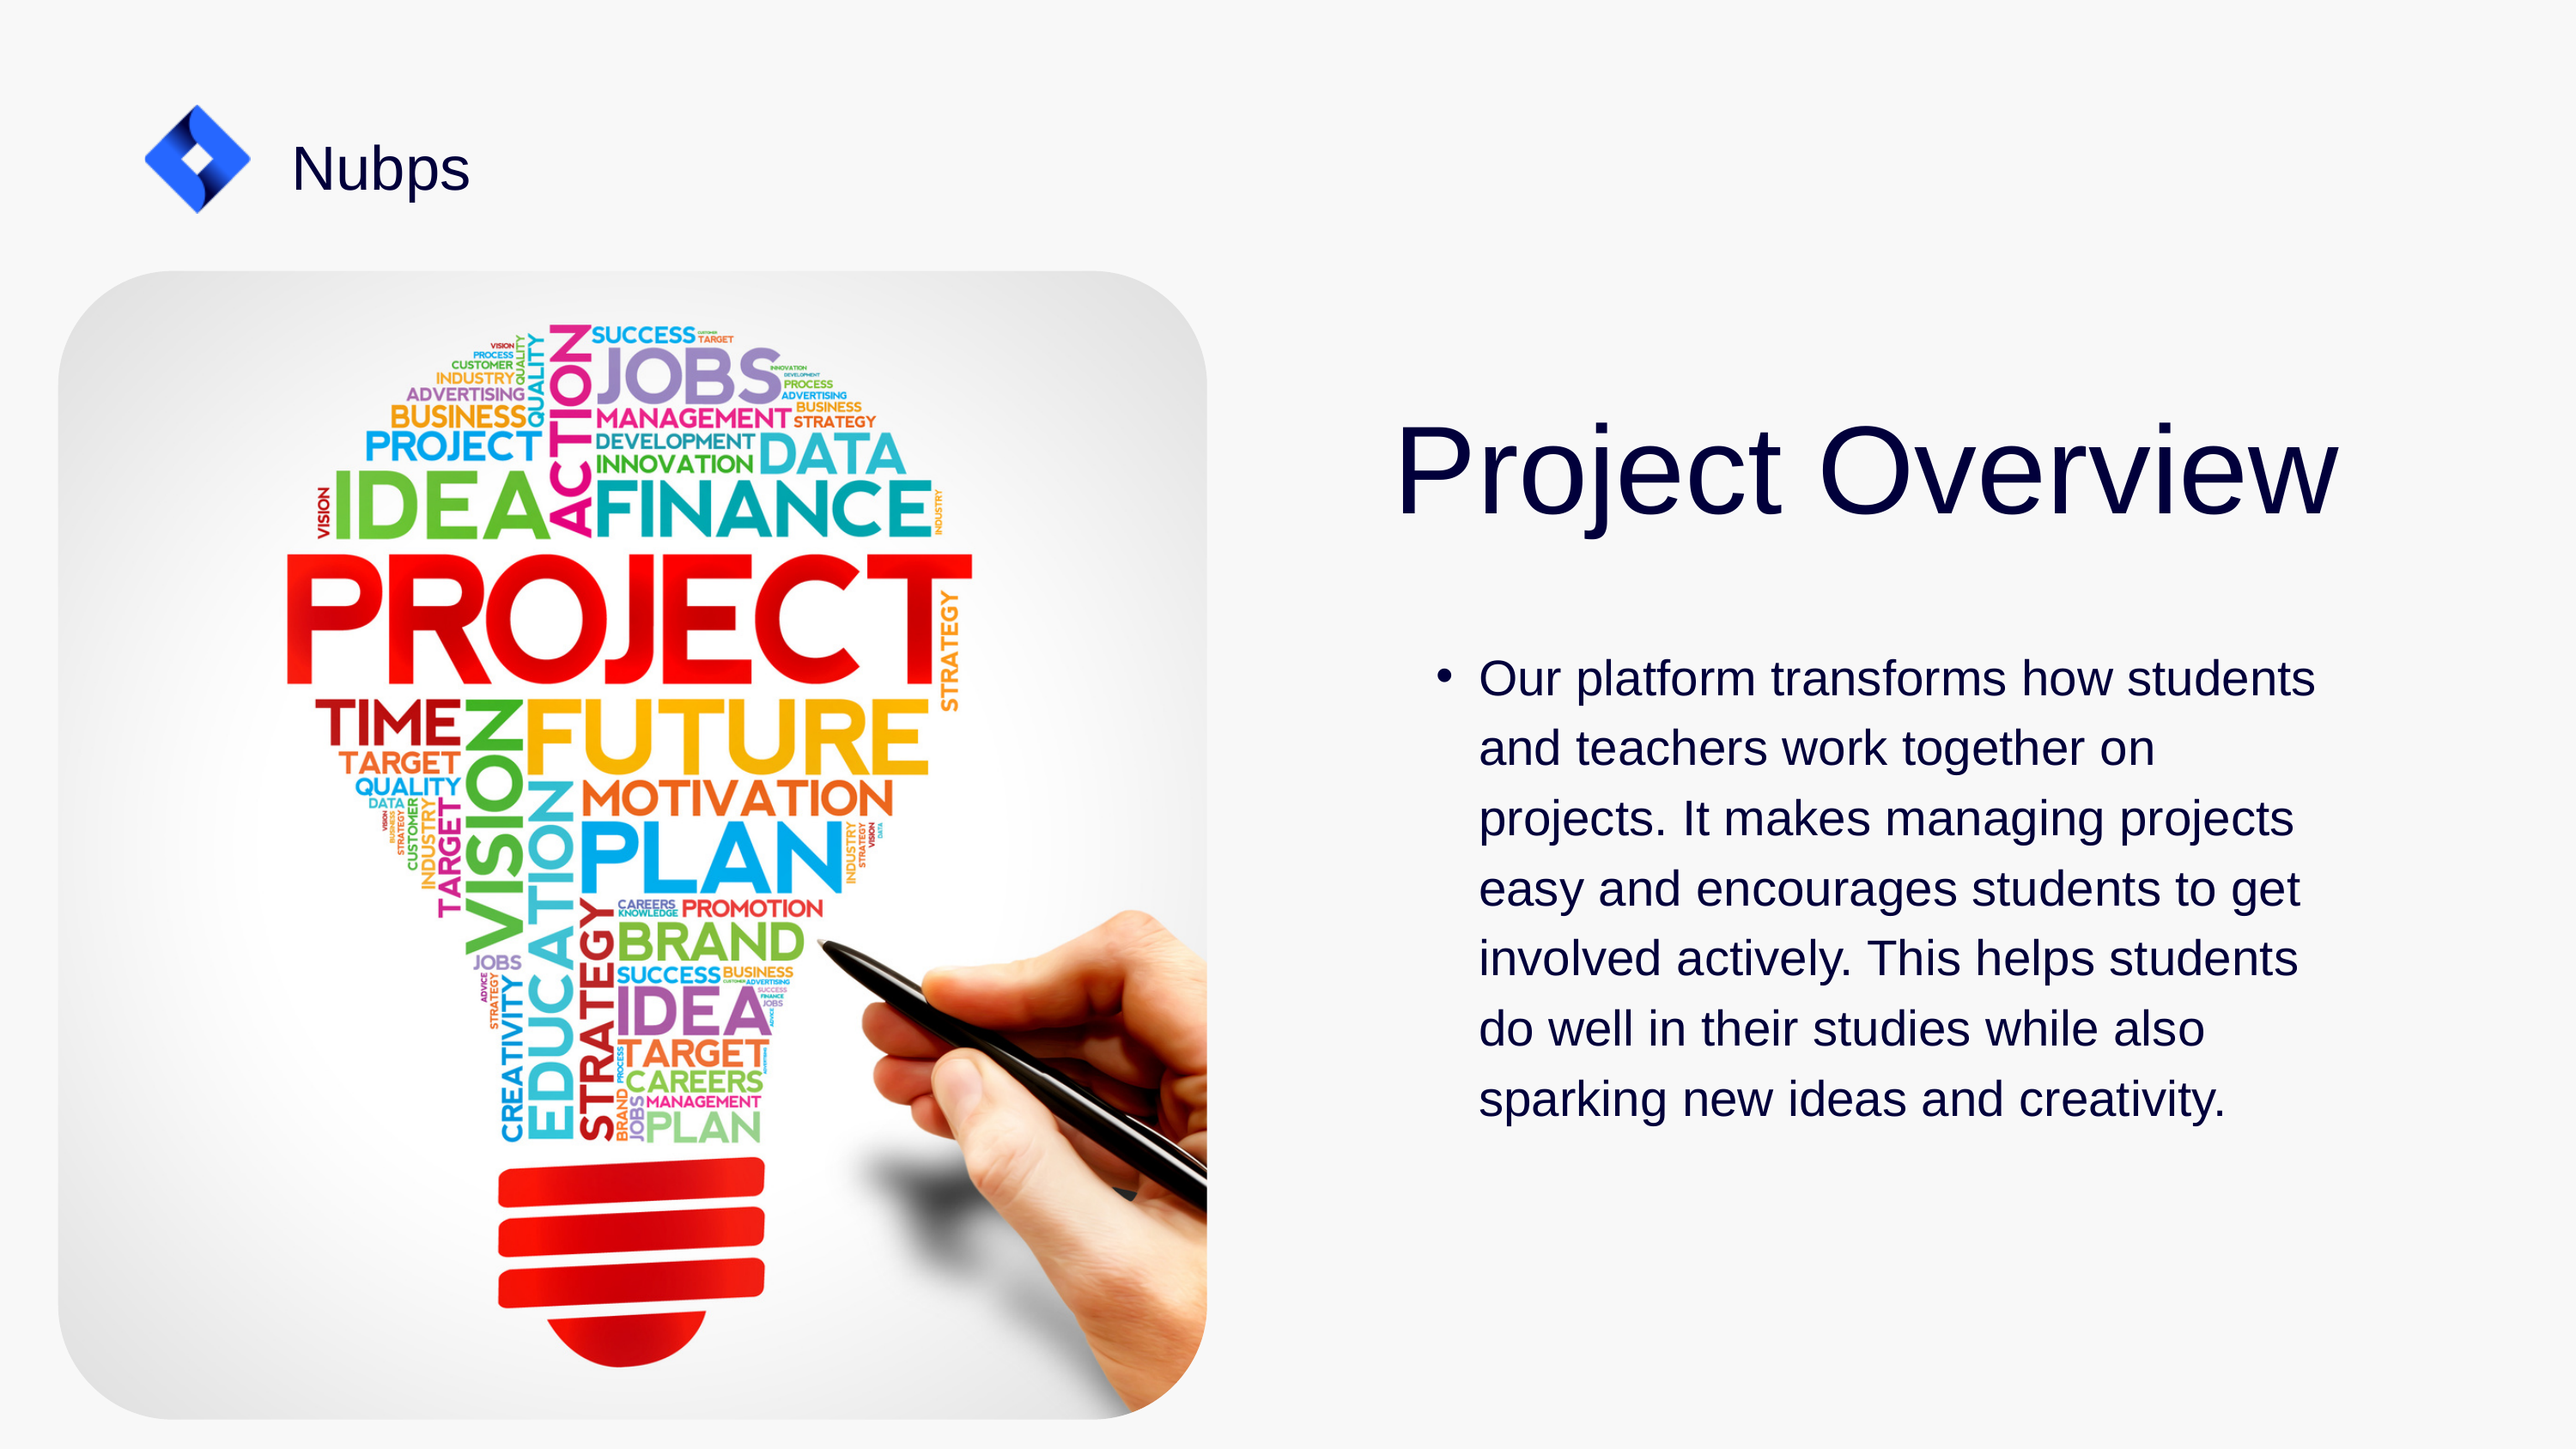

Nubps

Project Overview
Our platform transforms how students and teachers work together on projects. It makes managing projects easy and encourages students to get involved actively. This helps students do well in their studies while also sparking new ideas and creativity.